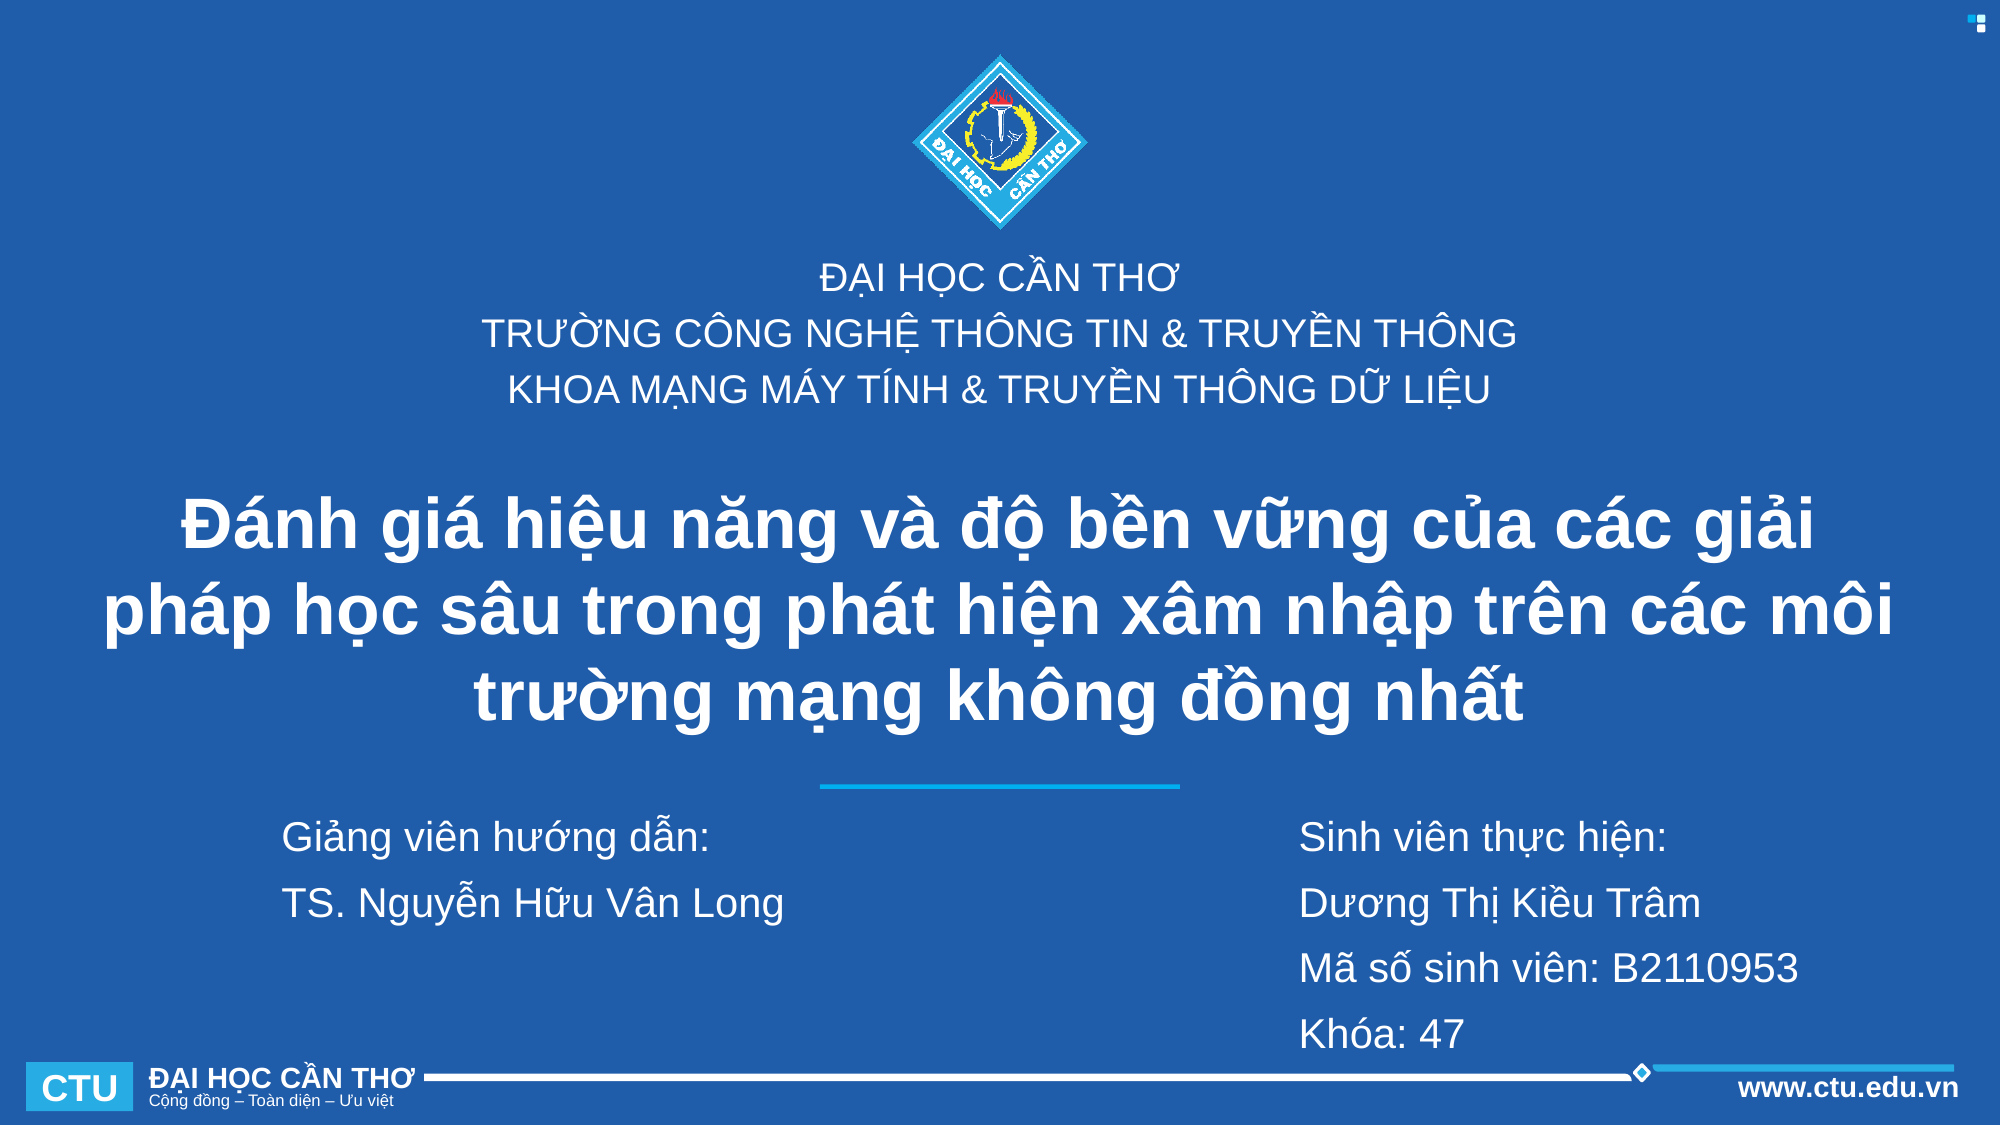

ĐẠI HỌC CẦN THƠ
TRƯỜNG CÔNG NGHỆ THÔNG TIN & TRUYỀN THÔNG
KHOA MẠNG MÁY TÍNH & TRUYỀN THÔNG DỮ LIỆU

# Đánh giá hiệu năng và độ bền vững của các giải pháp học sâu trong phát hiện xâm nhập trên các môi trường mạng không đồng nhất
Giảng viên hướng dẫn:
TS. Nguyễn Hữu Vân Long
Sinh viên thực hiện:
Dương Thị Kiều Trâm
Mã số sinh viên: B2110953
Khóa: 47